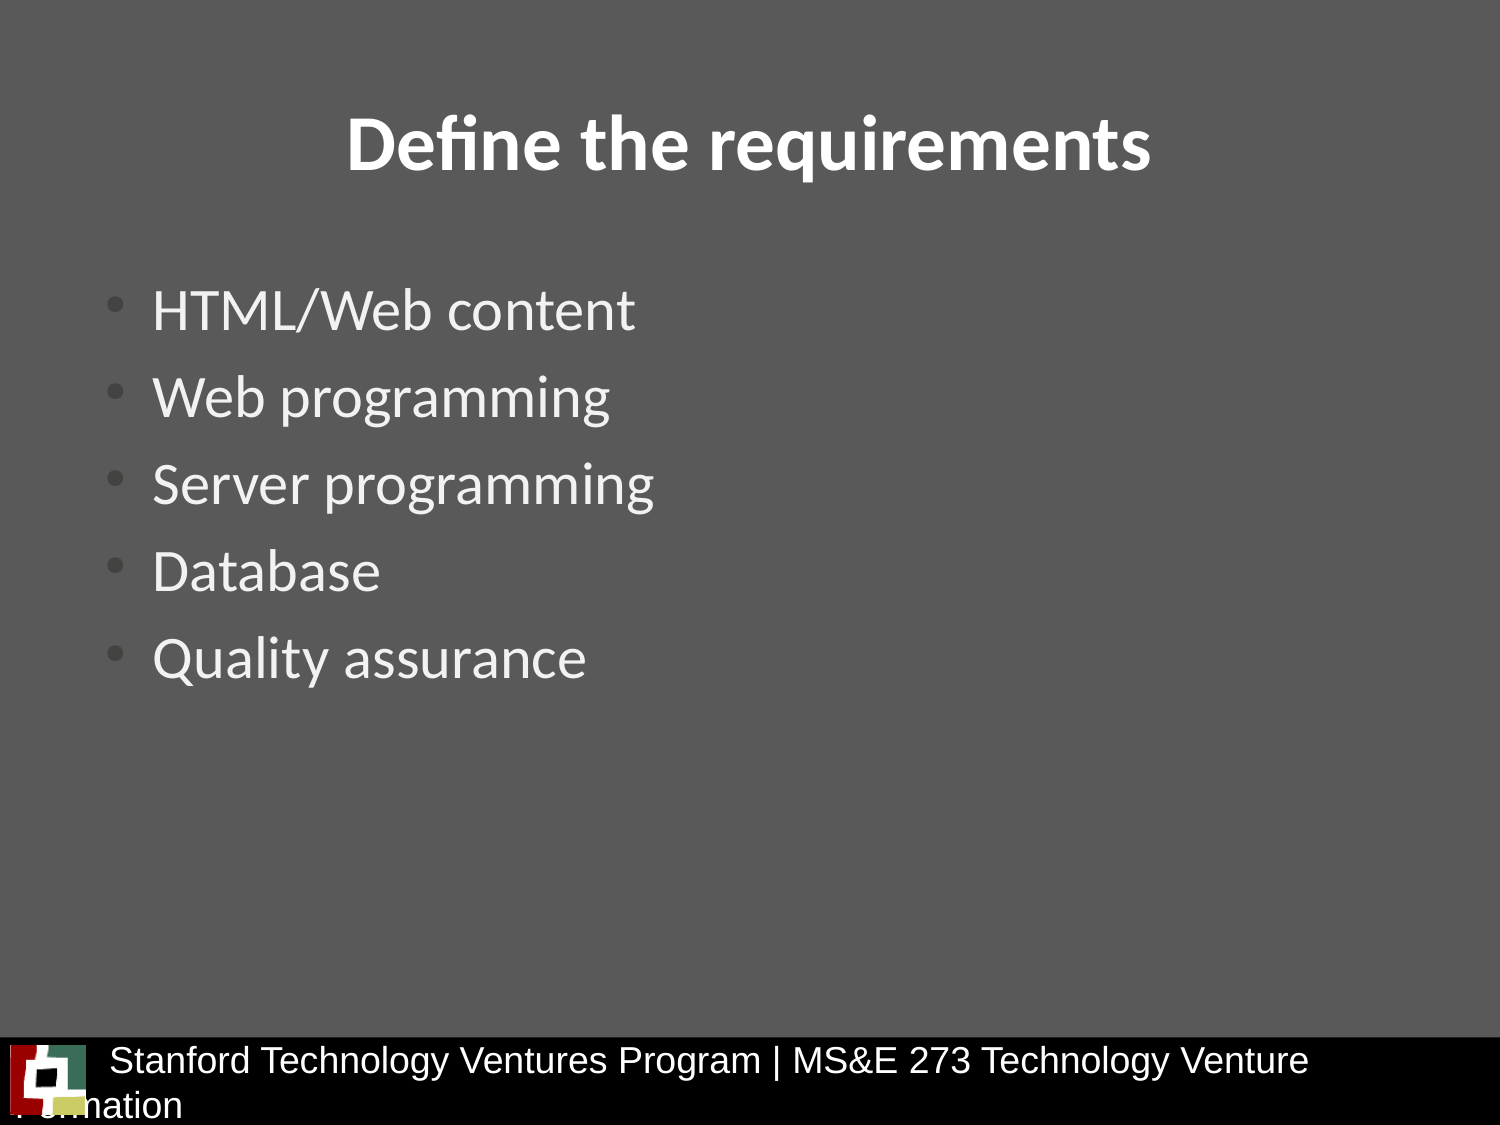

Define the requirements
HTML/Web content
Web programming
Server programming
Database
Quality assurance